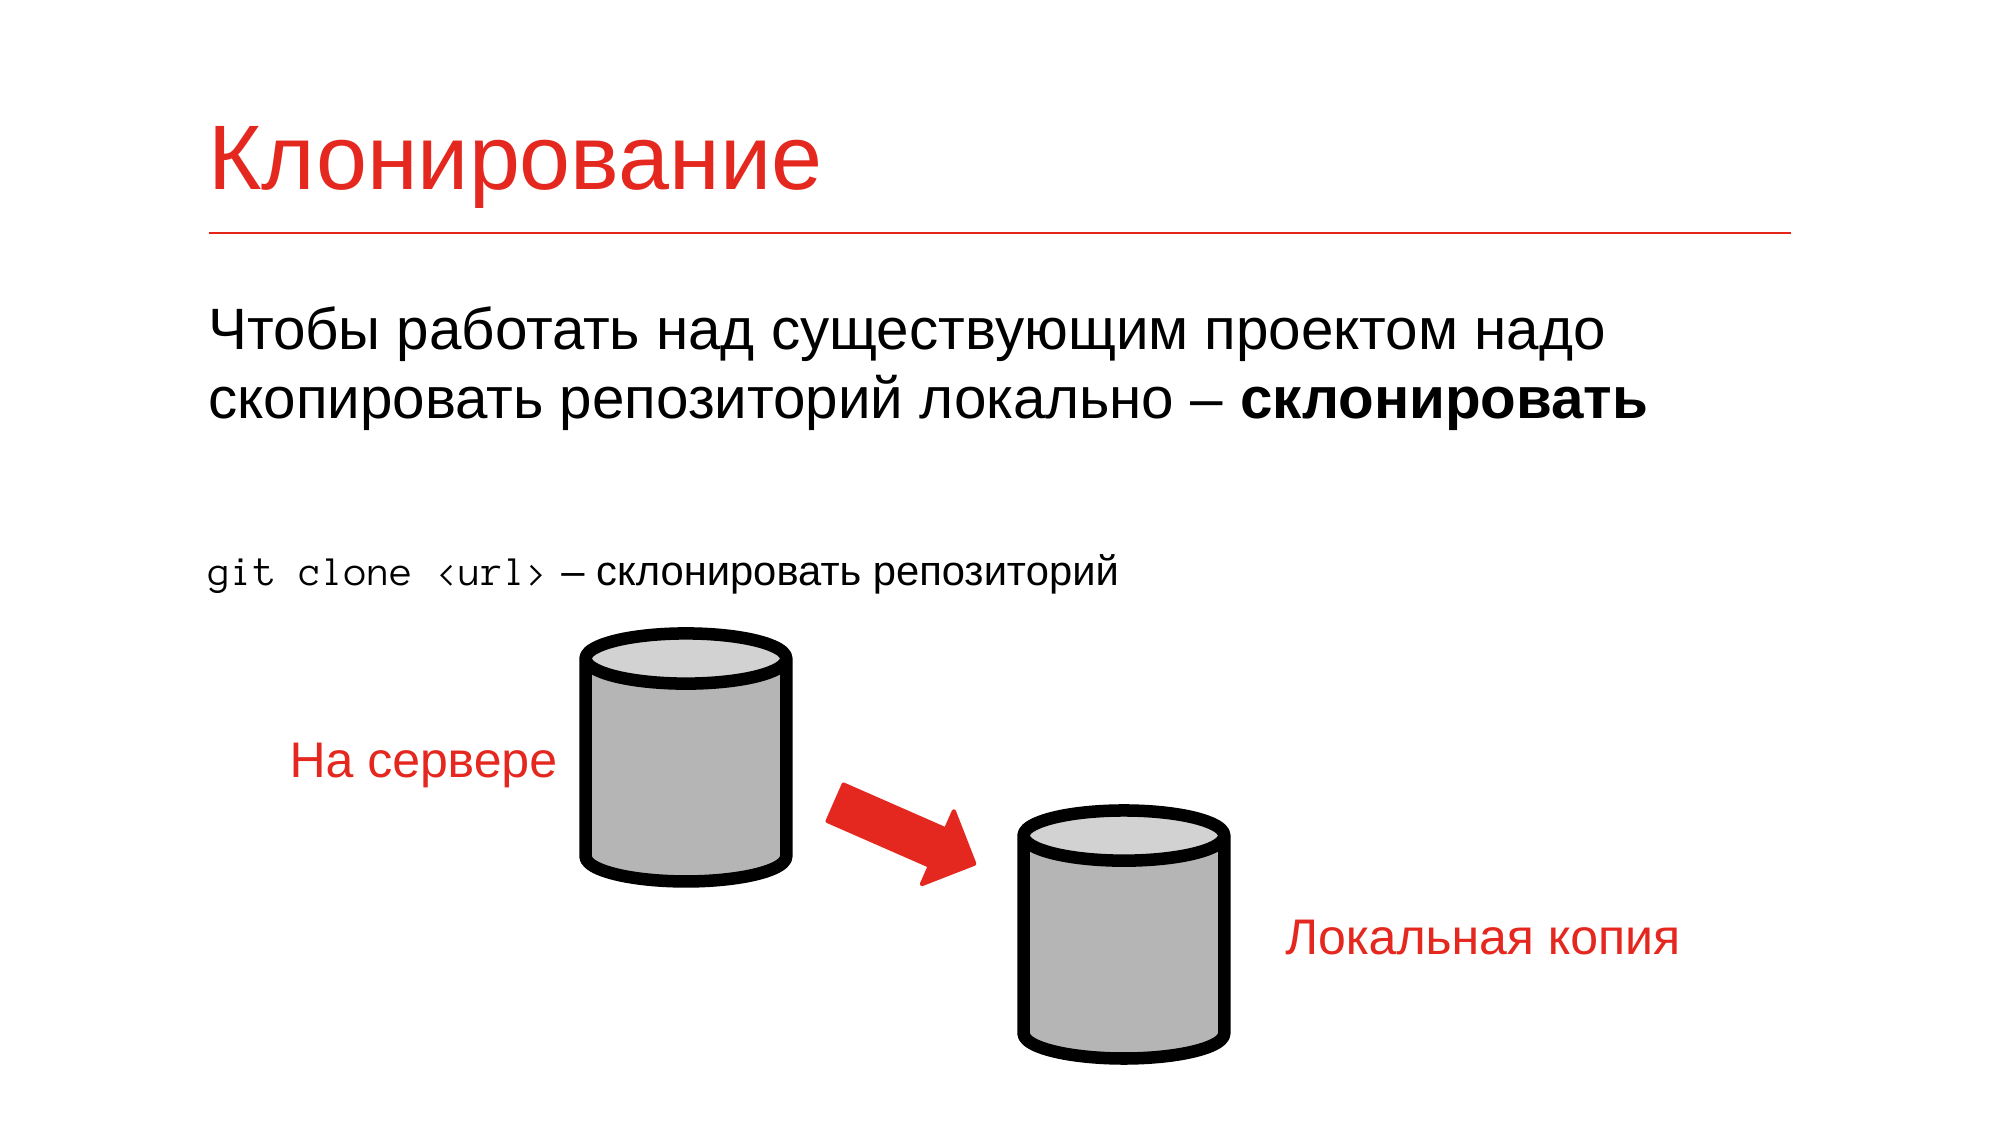

# Клонирование
Чтобы работать над существующим проектом надо скопировать репозиторий локально – склонировать

git clone <url> – склонировать репозиторий

На сервере

Локальная копия